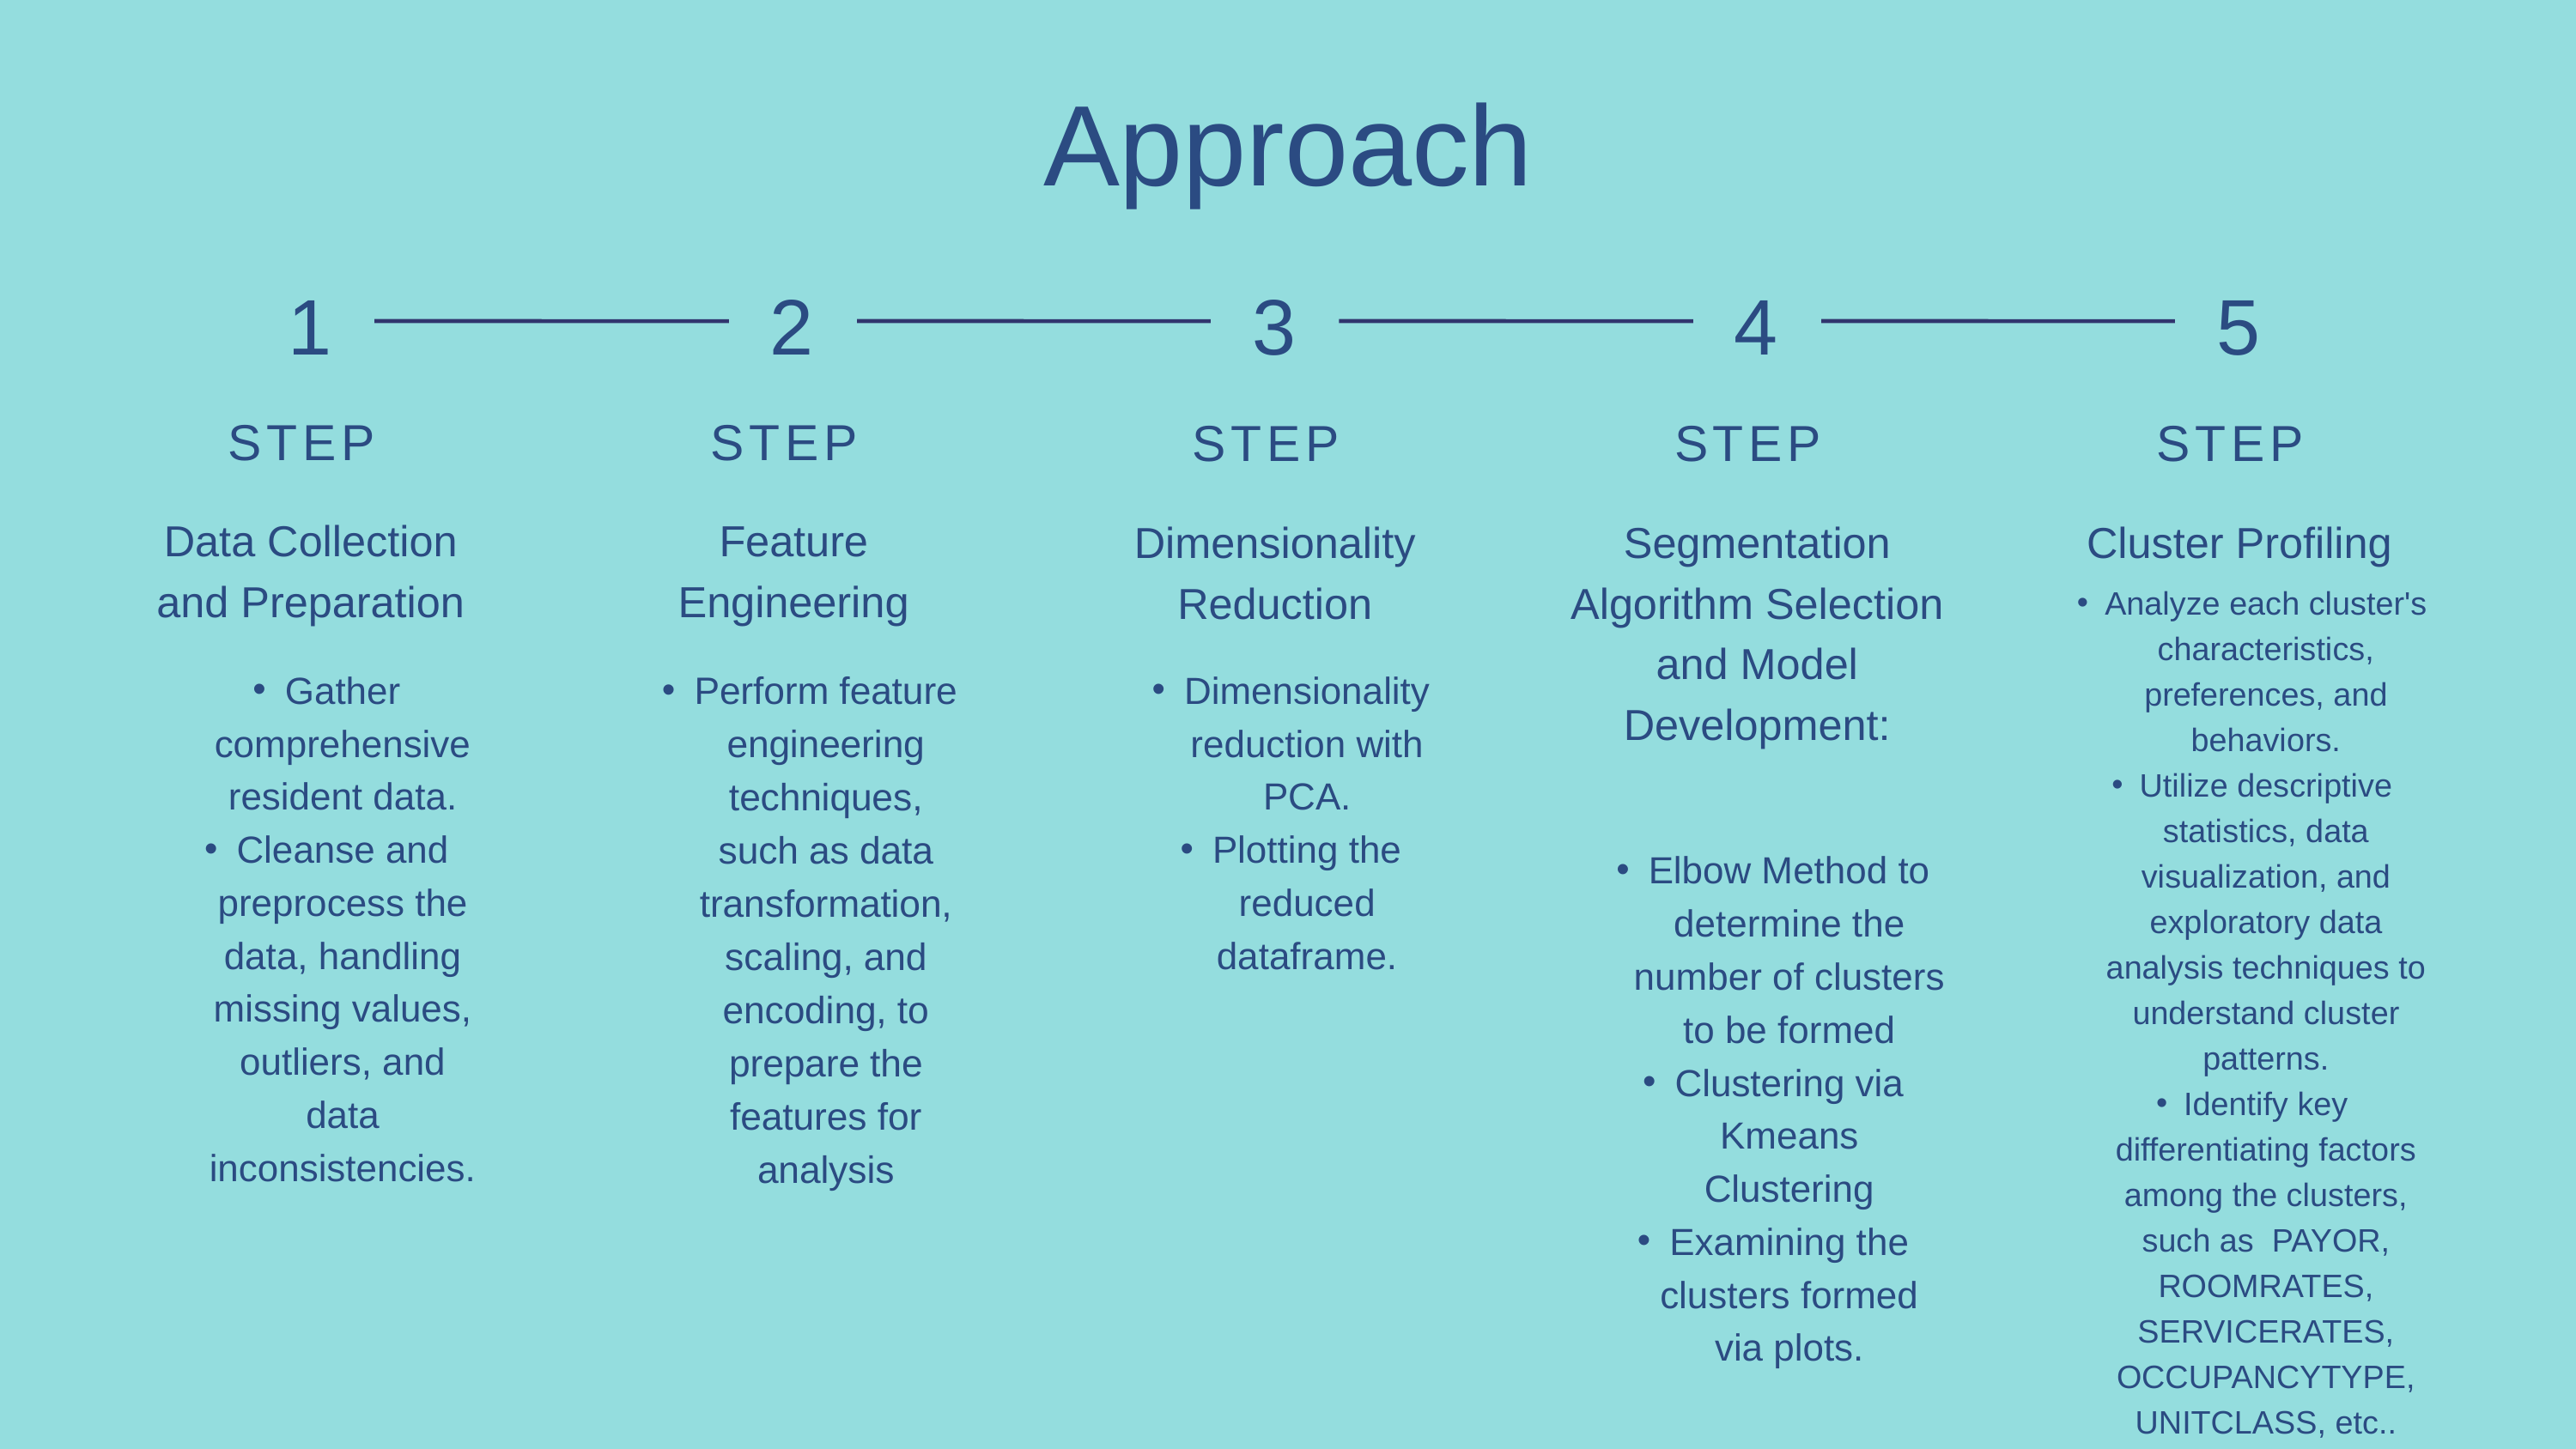

Approach

1

2

3

4

5

STEP
Cluster Profiling
Analyze each cluster's characteristics, preferences, and behaviors.
Utilize descriptive statistics, data visualization, and exploratory data analysis techniques to understand cluster patterns.
Identify key differentiating factors among the clusters, such as  PAYOR, ROOMRATES, SERVICERATES, OCCUPANCYTYPE, UNITCLASS, etc..
STEP
Data Collection and Preparation
Gather comprehensive resident data.
Cleanse and preprocess the data, handling missing values, outliers, and data inconsistencies.
STEP
Feature Engineering
Perform feature engineering techniques, such as data transformation, scaling, and encoding, to prepare the features for analysis
STEP
Dimensionality Reduction
Dimensionality reduction with PCA.
Plotting the reduced dataframe.

STEP
Segmentation Algorithm Selection and Model Development:
Elbow Method to determine the number of clusters to be formed
Clustering via Kmeans Clustering
Examining the clusters formed via plots.